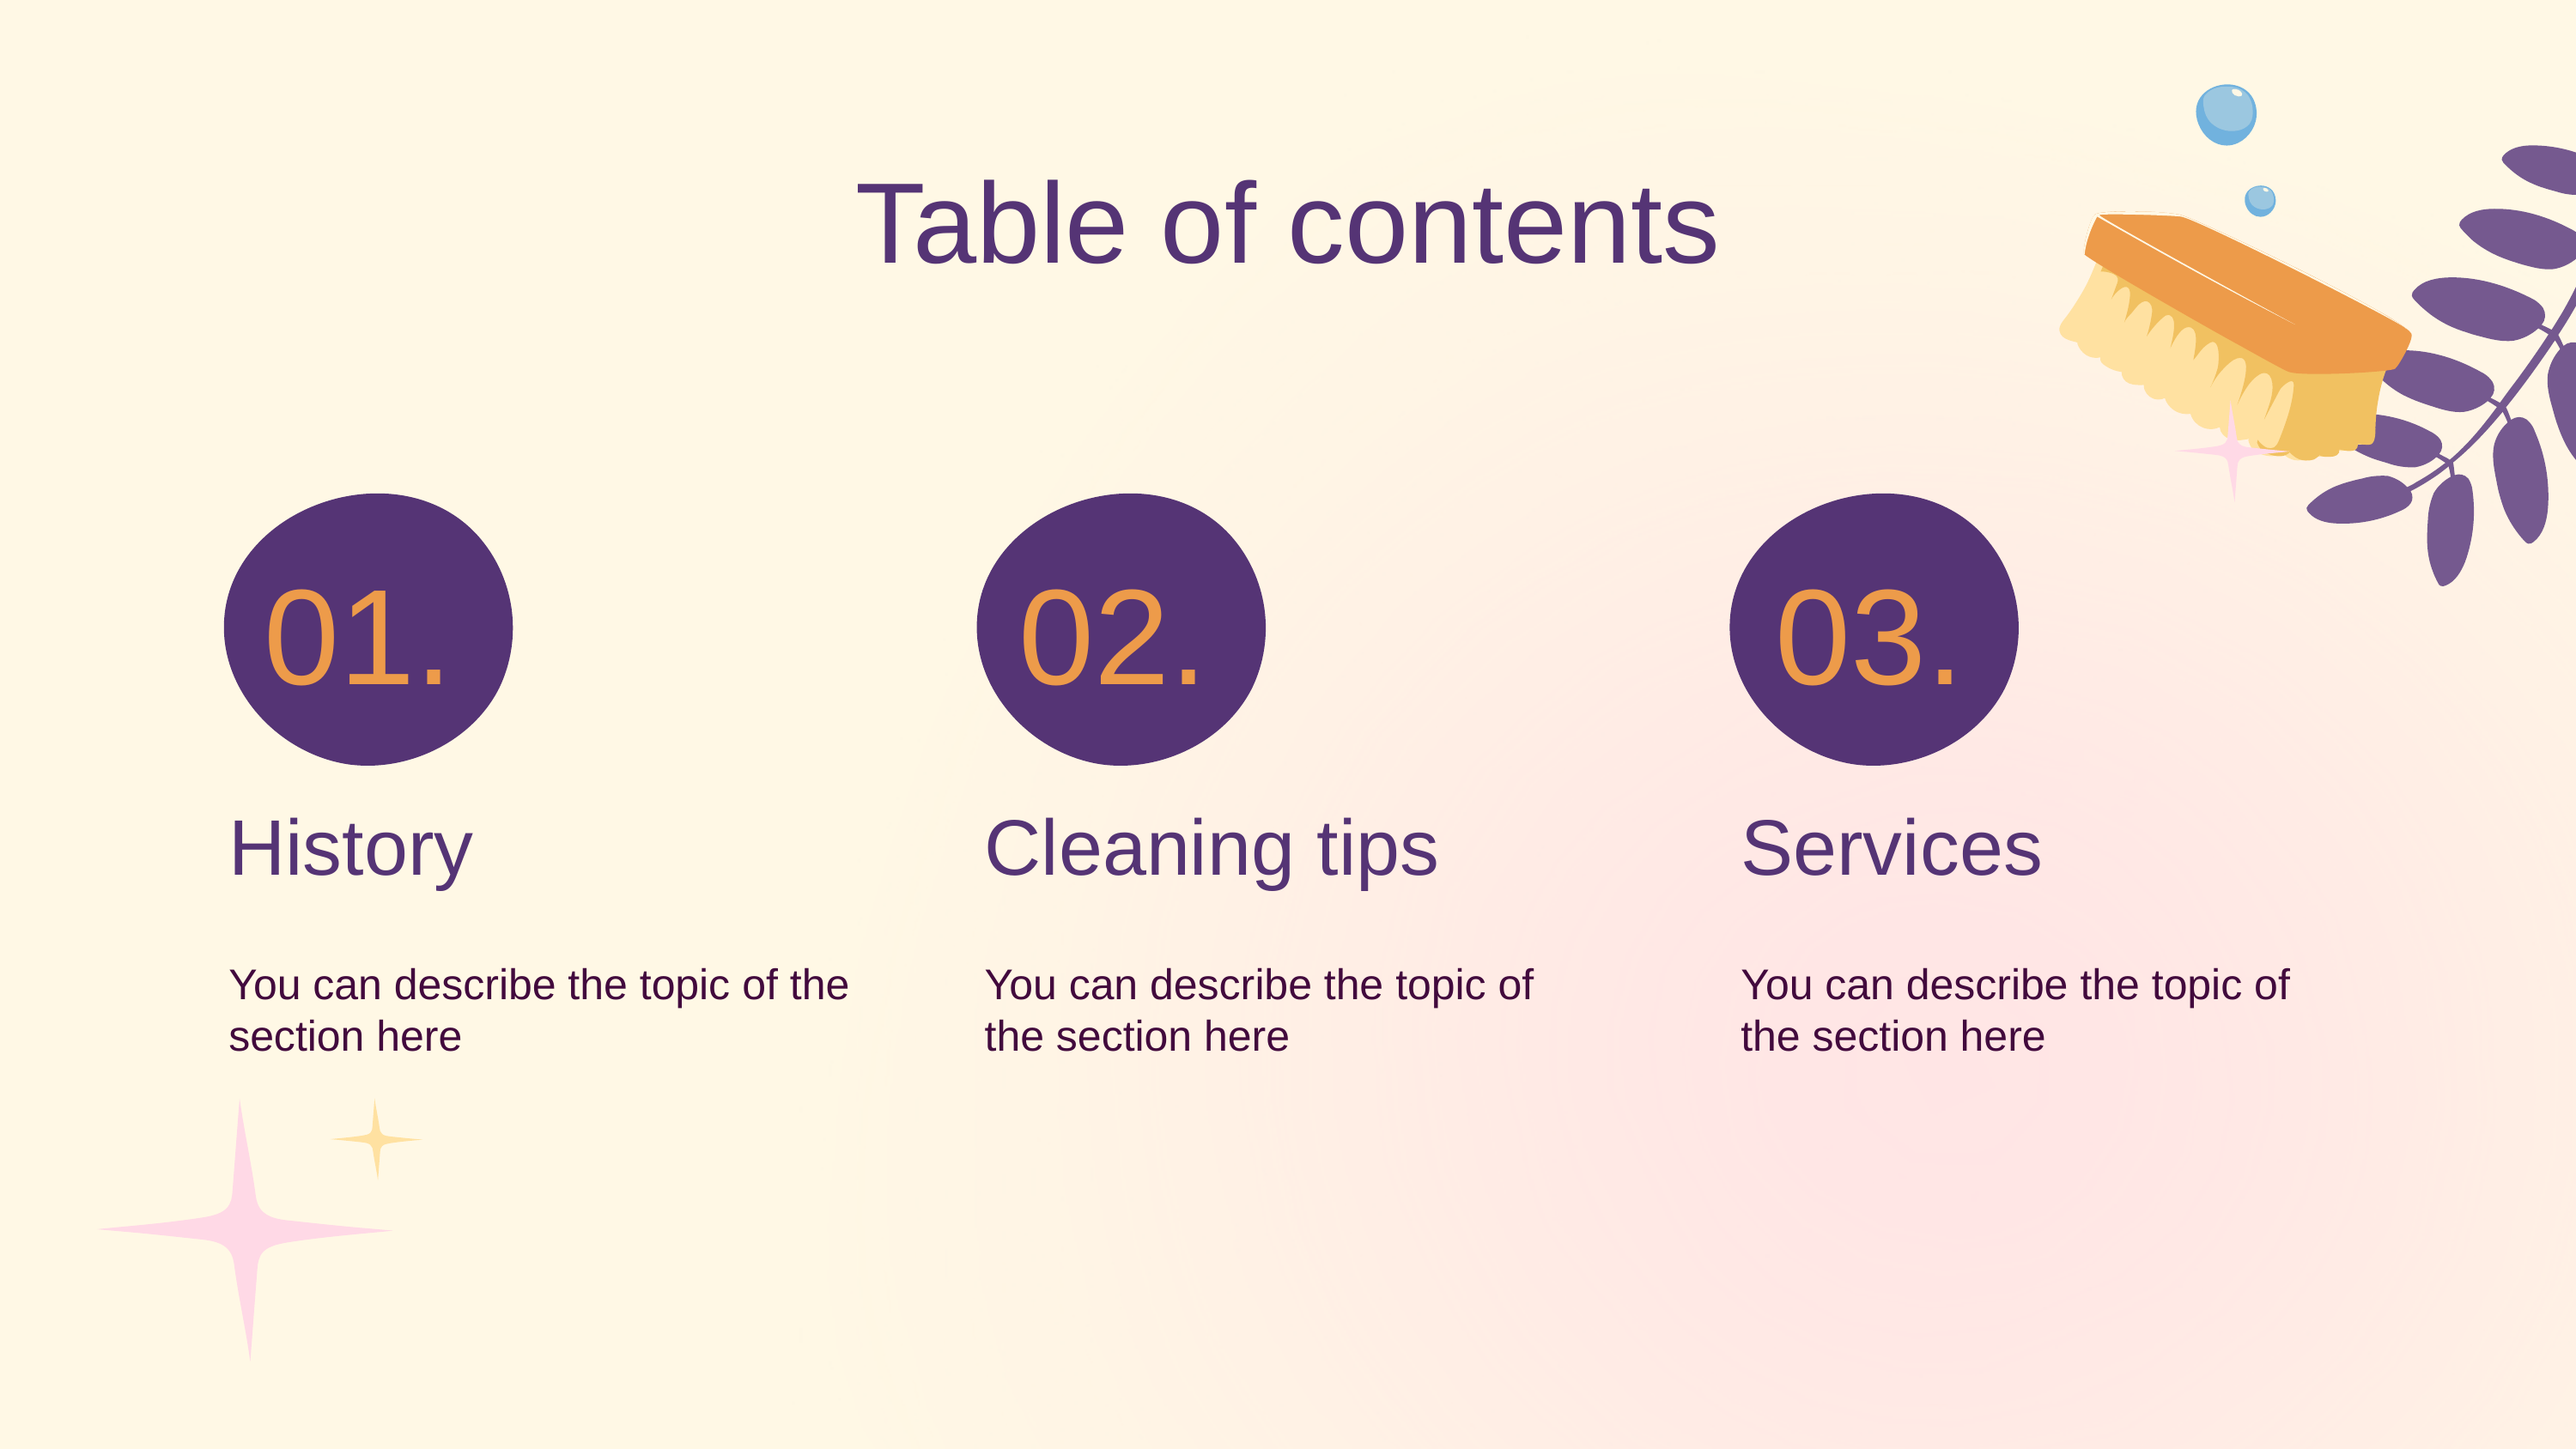

Table of contents

01.
02.
03.
# History
Cleaning tips
Services
You can describe the topic of the section here
You can describe the topic of the section here
You can describe the topic of the section here